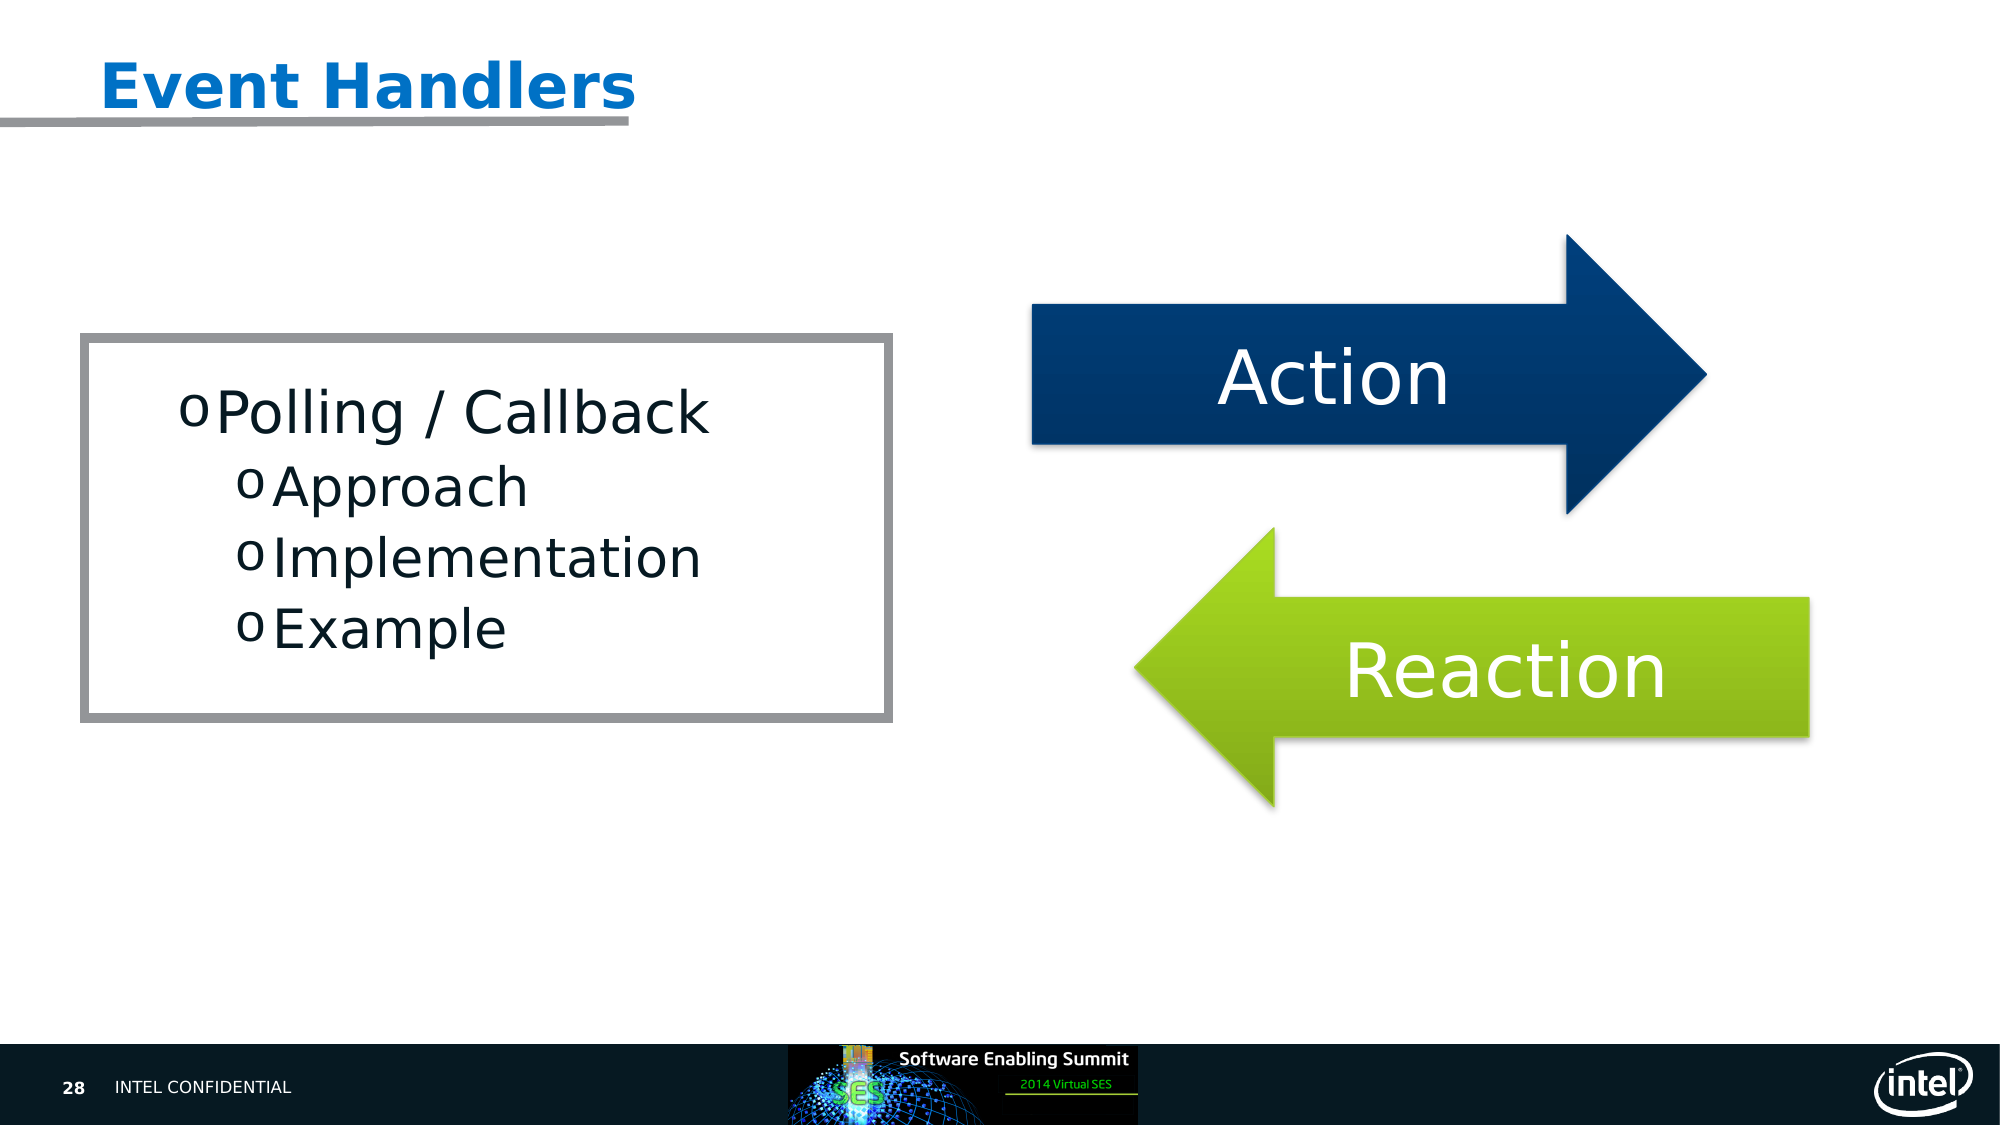

# Event Handlers
Action

Polling / Callback
Approach
Implementation
Example
Reaction
28